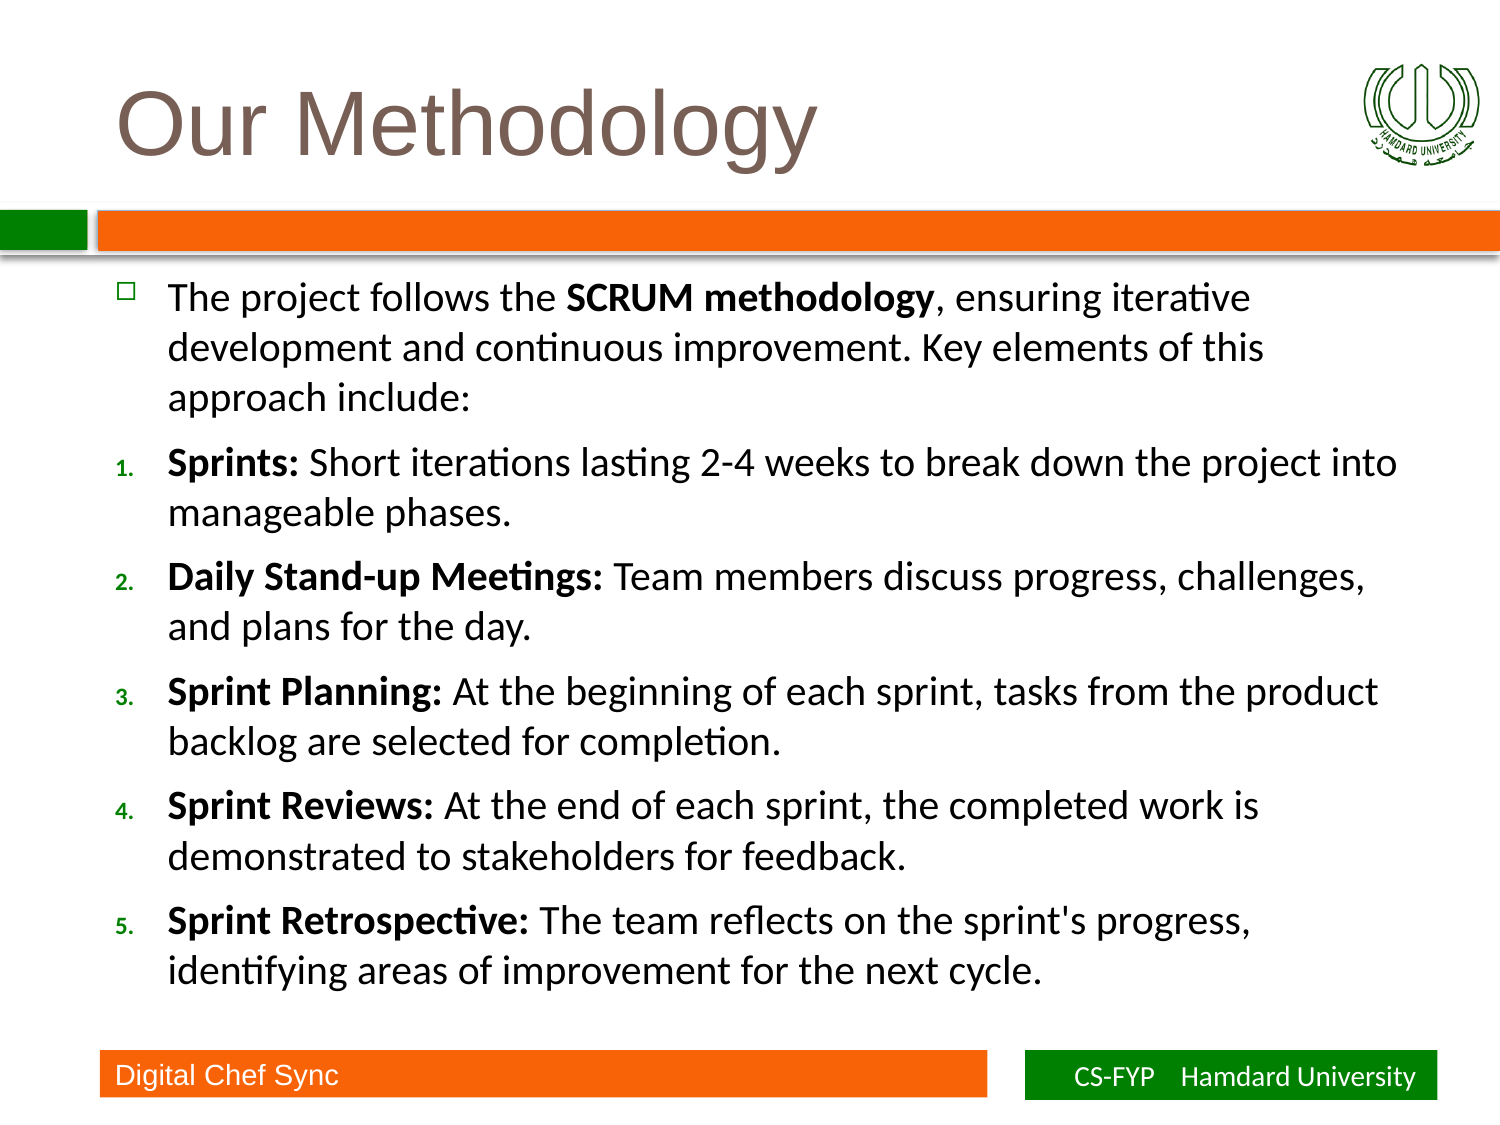

# Our Methodology
7
The project follows the SCRUM methodology, ensuring iterative development and continuous improvement. Key elements of this approach include:
Sprints: Short iterations lasting 2-4 weeks to break down the project into manageable phases.
Daily Stand-up Meetings: Team members discuss progress, challenges, and plans for the day.
Sprint Planning: At the beginning of each sprint, tasks from the product backlog are selected for completion.
Sprint Reviews: At the end of each sprint, the completed work is demonstrated to stakeholders for feedback.
Sprint Retrospective: The team reflects on the sprint's progress, identifying areas of improvement for the next cycle.

Digital Chef Sync
CS-FYP    Hamdard University